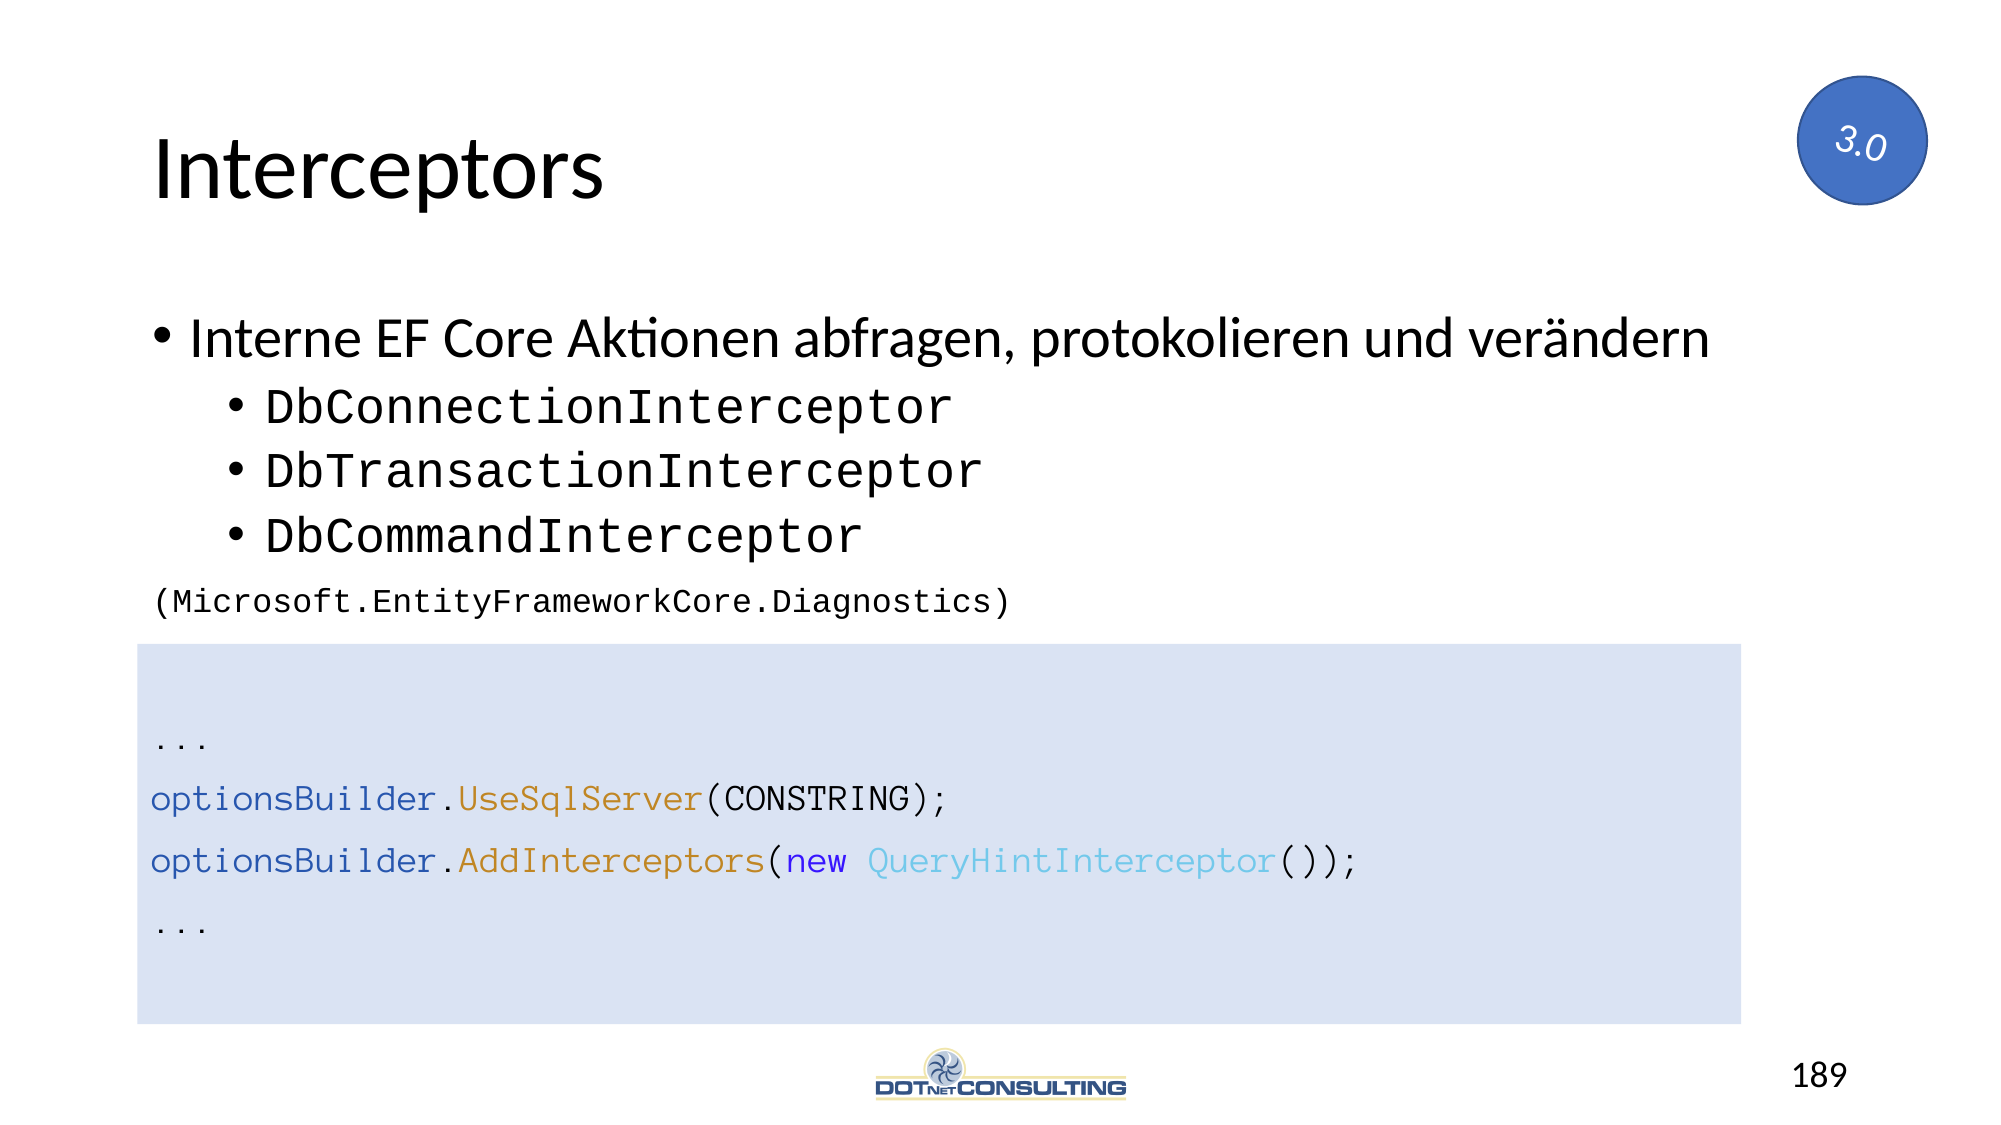

# Interceptors
3.0
Interne EF Core Aktionen abfragen, protokolieren und verändern
DbConnectionInterceptor
DbTransactionInterceptor
DbCommandInterceptor
(Microsoft.EntityFrameworkCore.Diagnostics)

...
optionsBuilder.UseSqlServer(CONSTRING);
optionsBuilder.AddInterceptors(new QueryHintInterceptor());
...
189